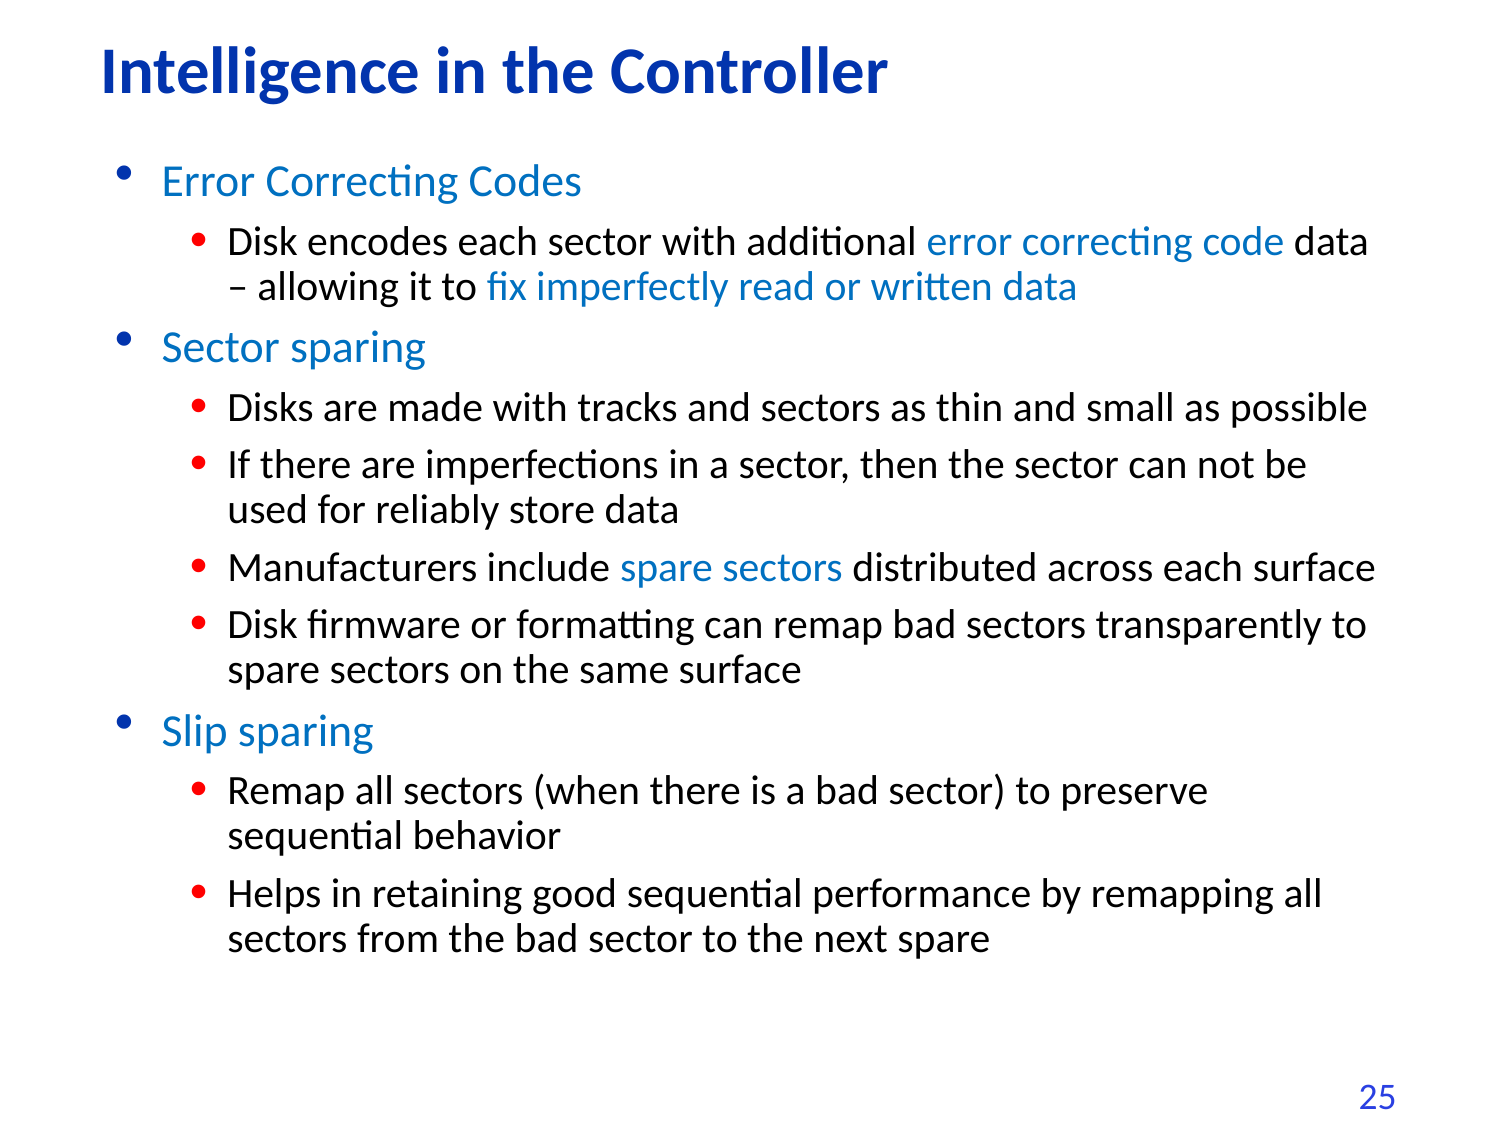

# Intelligence in the Controller
Error Correcting Codes
Disk encodes each sector with additional error correcting code data – allowing it to fix imperfectly read or written data
Sector sparing
Disks are made with tracks and sectors as thin and small as possible
If there are imperfections in a sector, then the sector can not be used for reliably store data
Manufacturers include spare sectors distributed across each surface
Disk firmware or formatting can remap bad sectors transparently to spare sectors on the same surface
Slip sparing
Remap all sectors (when there is a bad sector) to preserve sequential behavior
Helps in retaining good sequential performance by remapping all sectors from the bad sector to the next spare